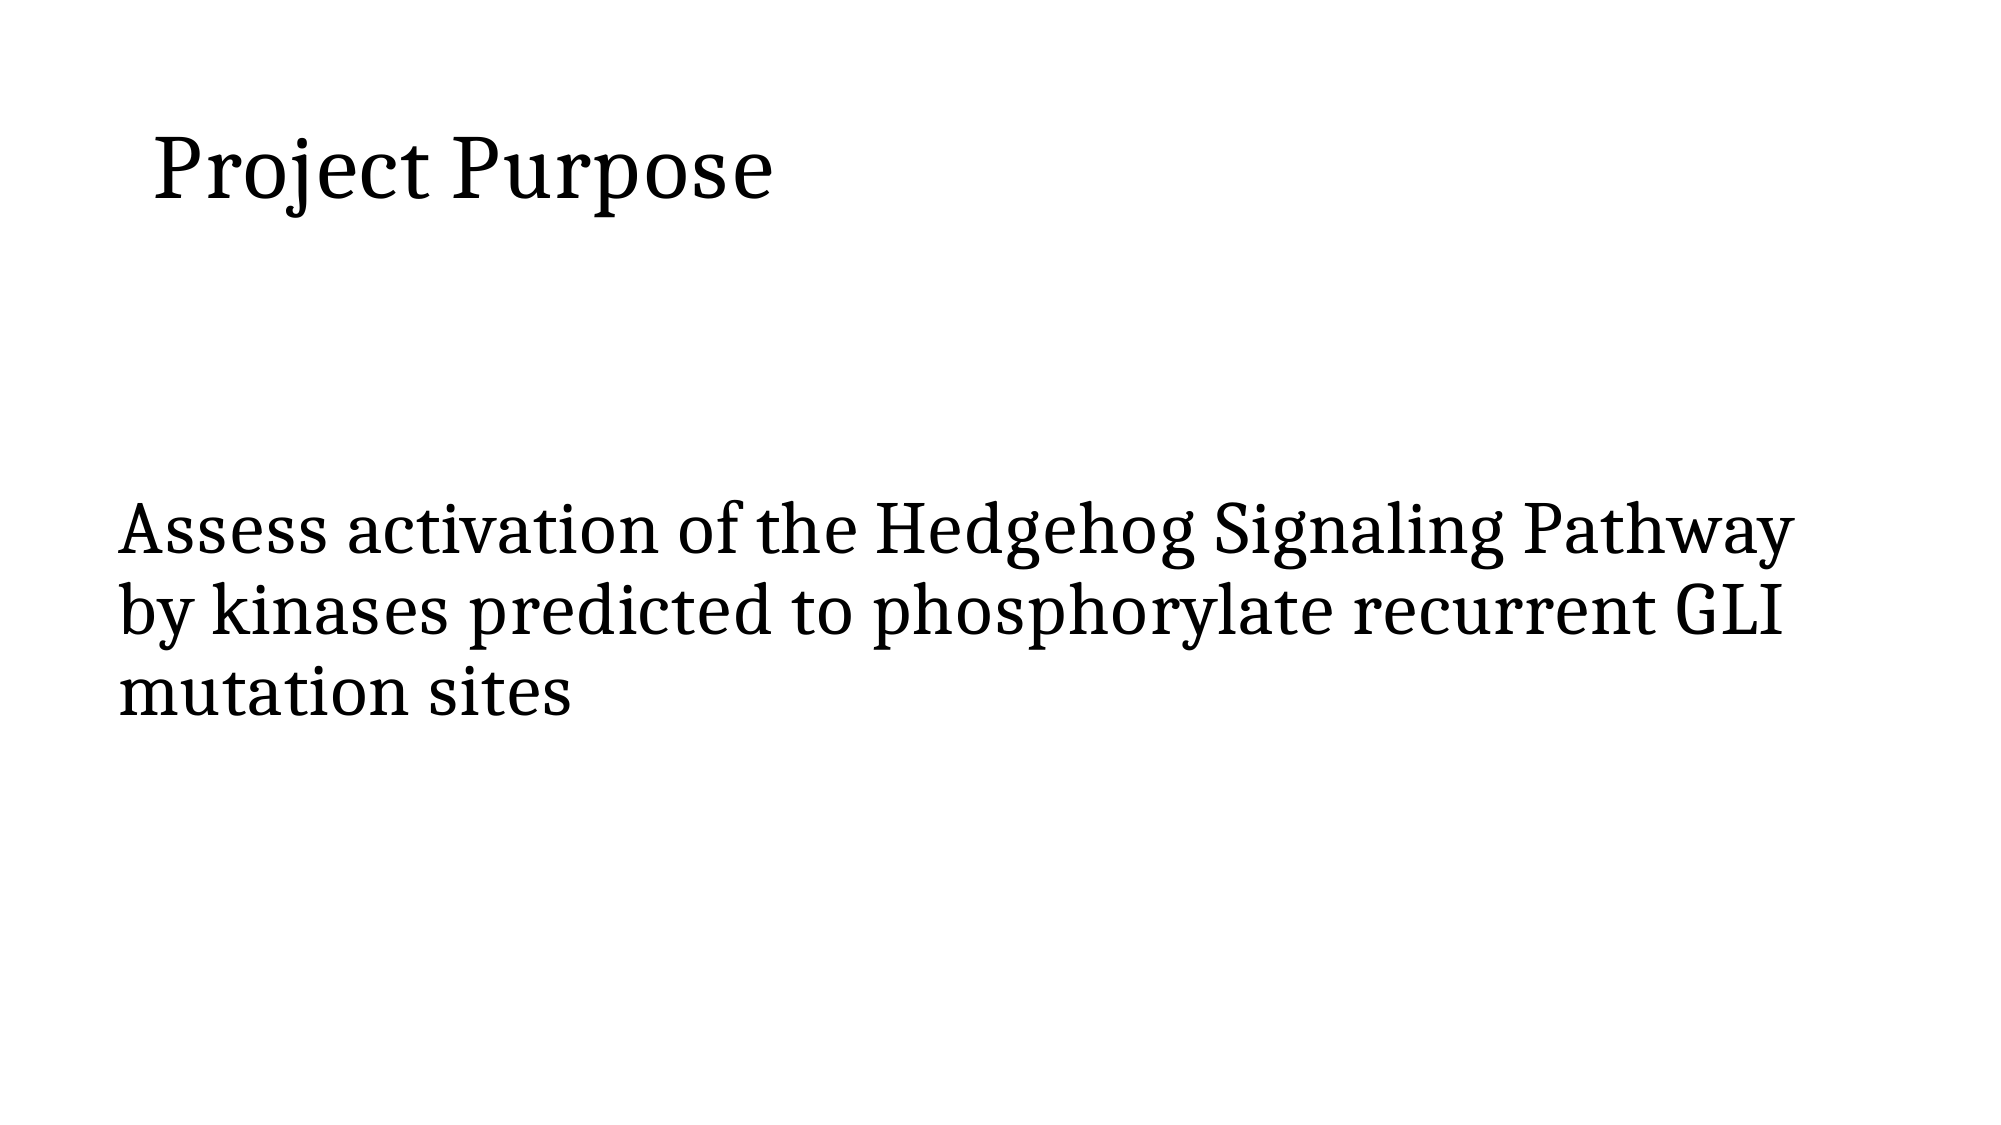

# Project Purpose

Assess activation of the Hedgehog Signaling Pathway by kinases predicted to phosphorylate recurrent GLI mutation sites